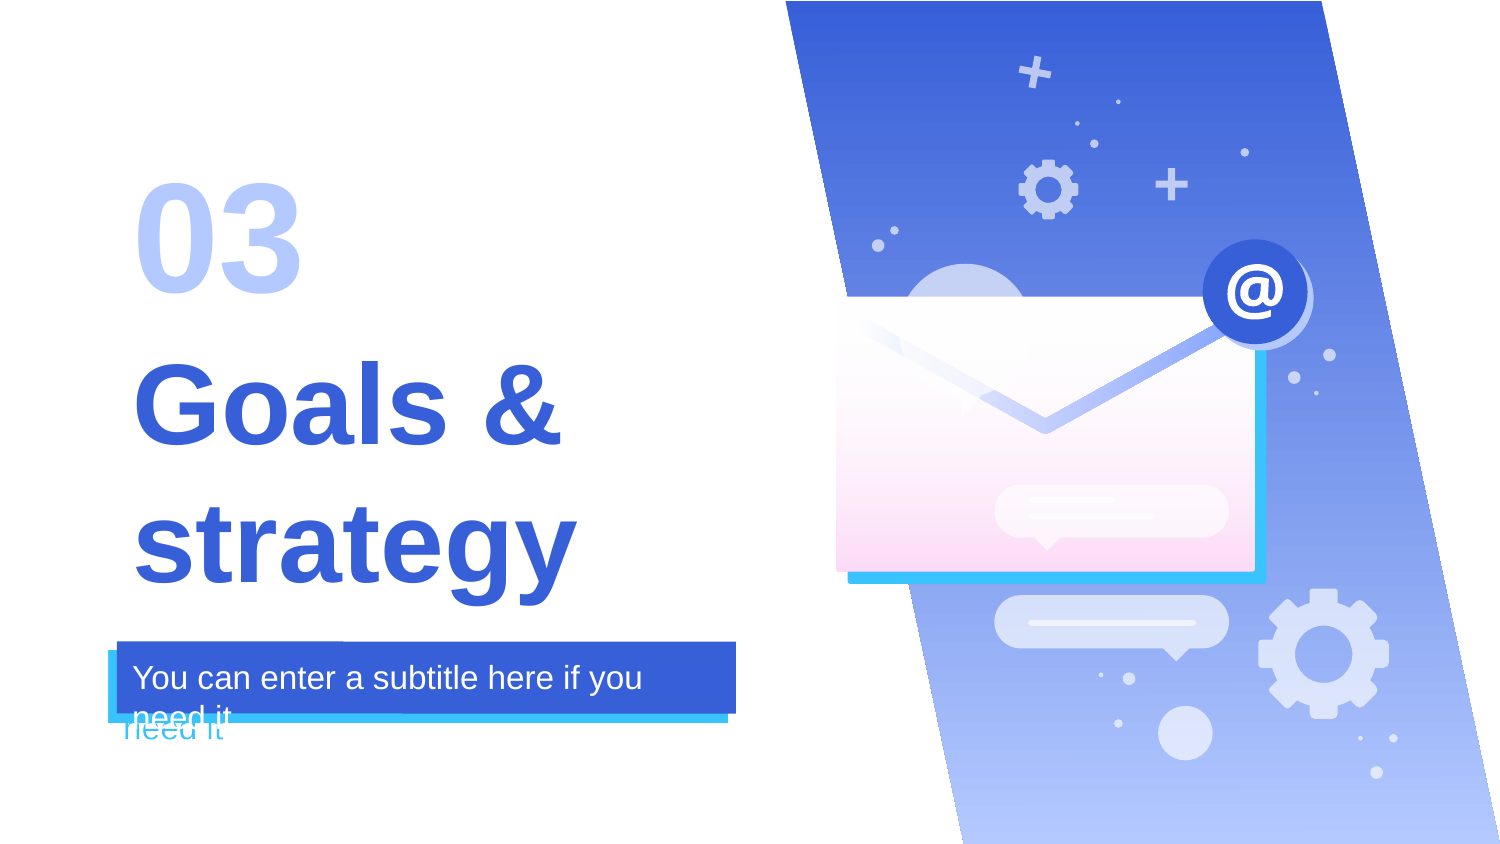

03

# Goals & strategy

You can enter a subtitle here if you need it